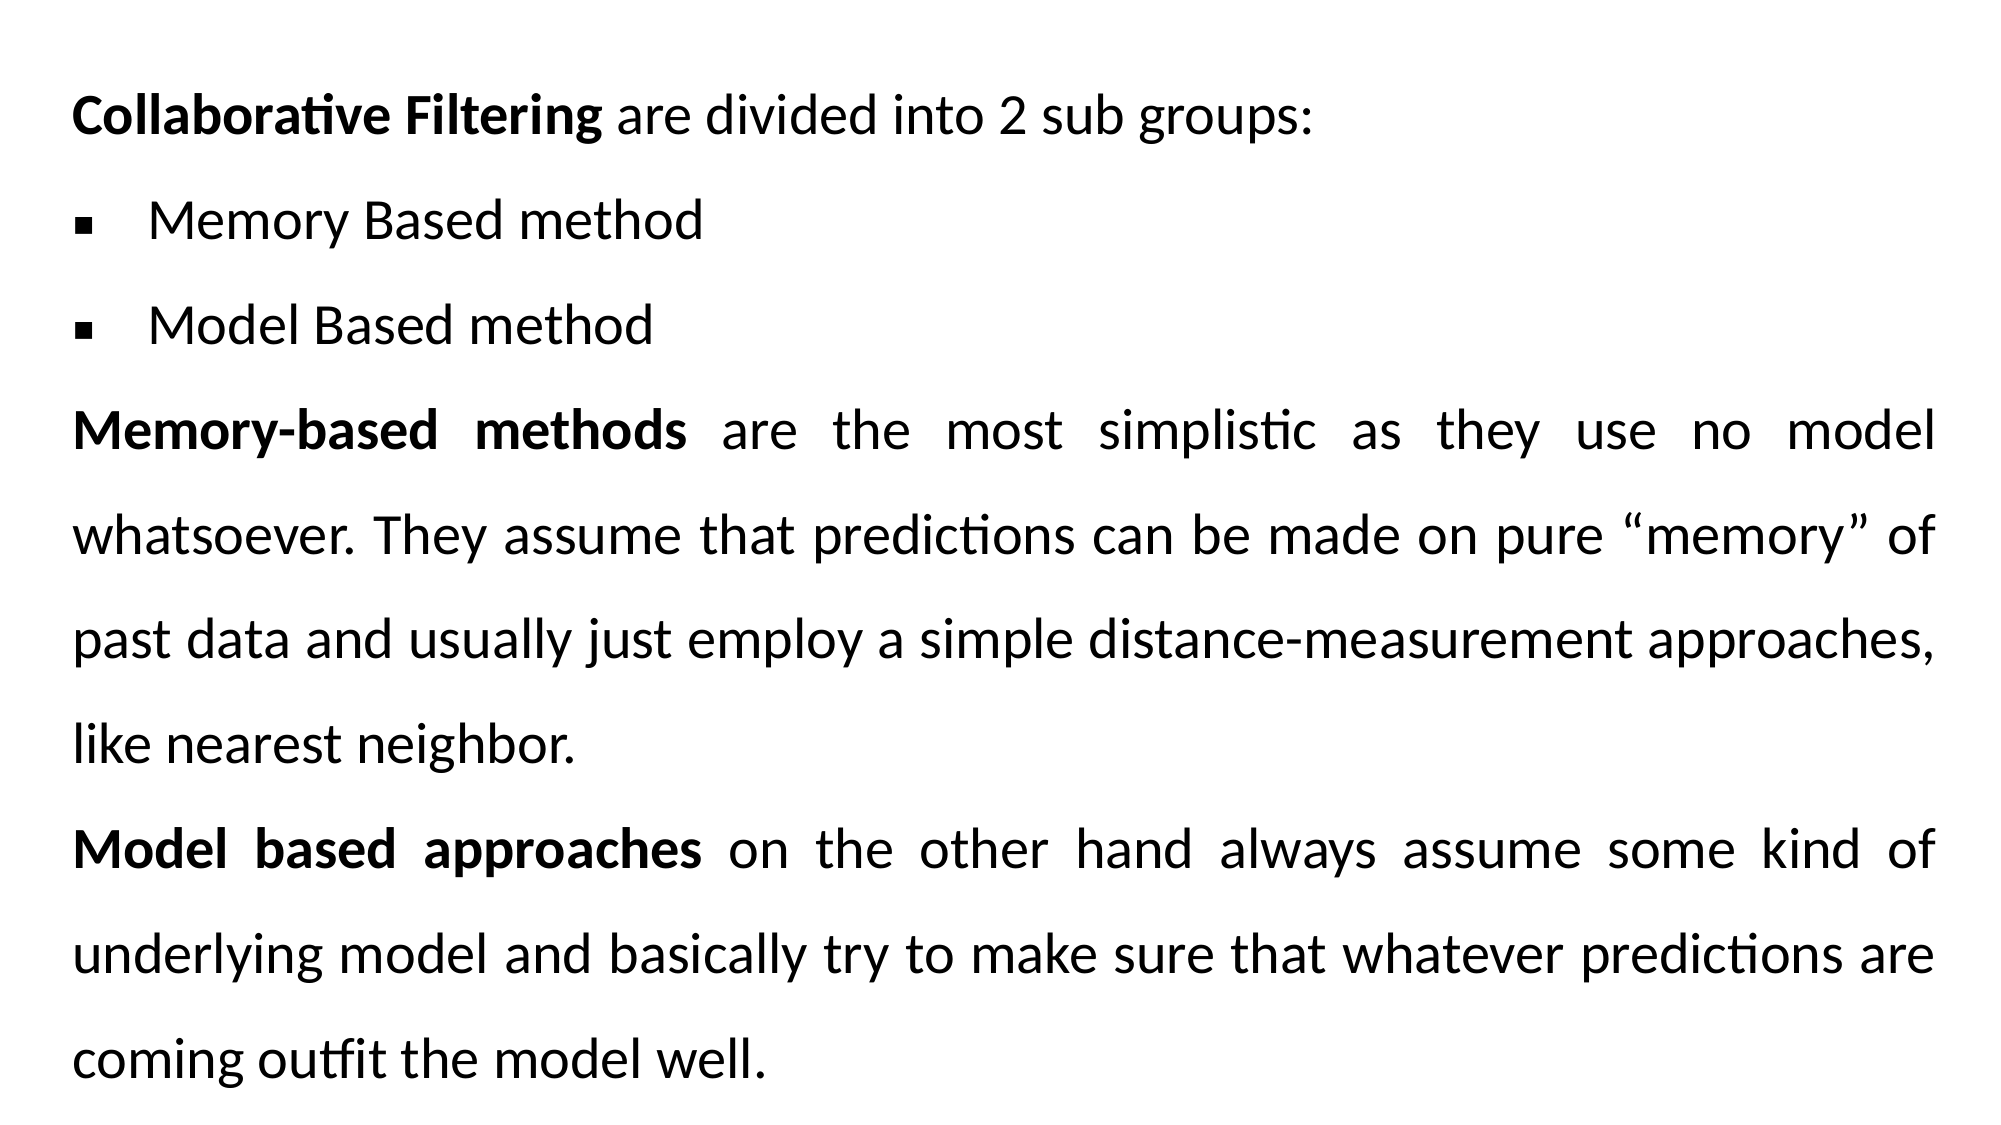

Collaborative Filtering are divided into 2 sub groups:
Memory Based method
Model Based method
Memory-based methods are the most simplistic as they use no model whatsoever. They assume that predictions can be made on pure “memory” of past data and usually just employ a simple distance-measurement approaches, like nearest neighbor.
Model based approaches on the other hand always assume some kind of underlying model and basically try to make sure that whatever predictions are coming outfit the model well.